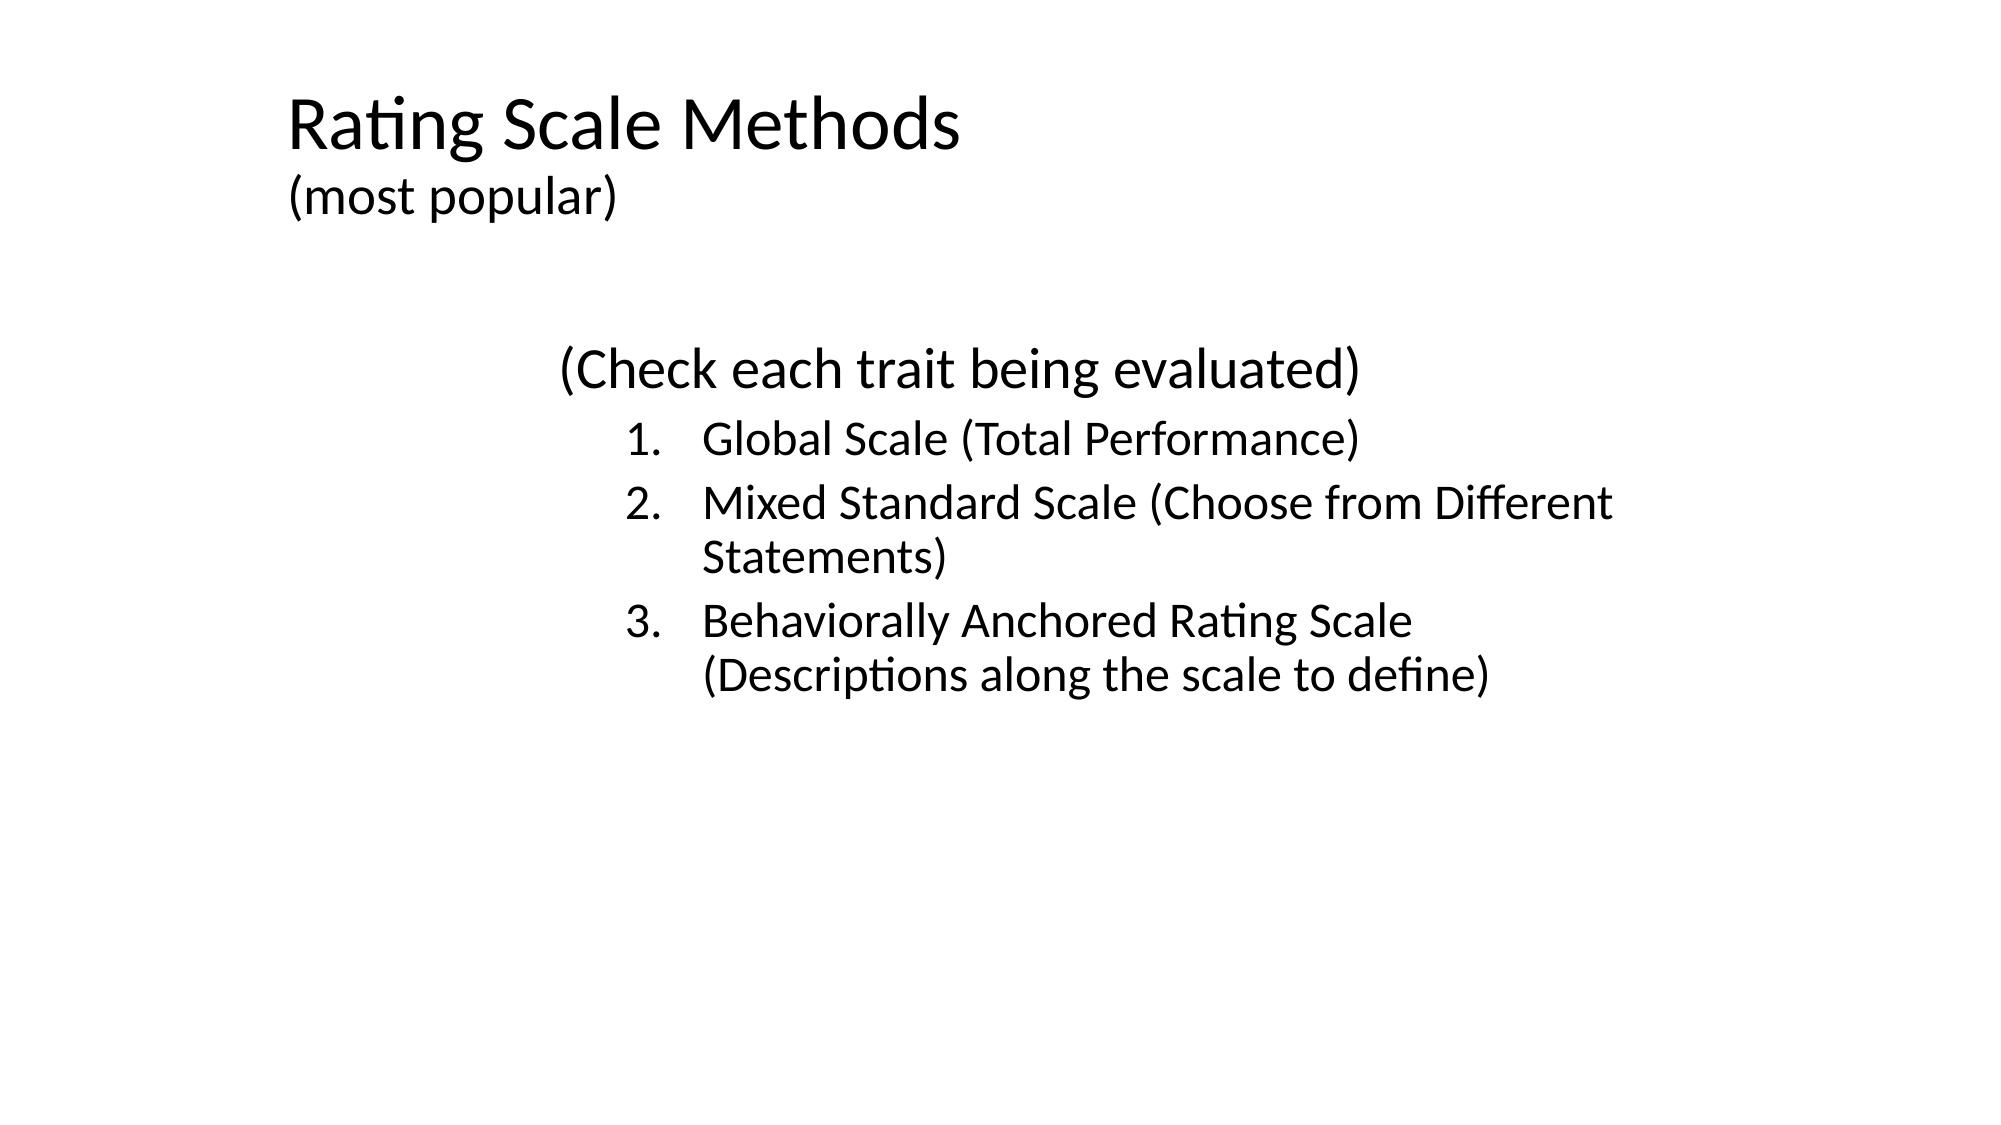

# Rating Scale Methods (most popular)
(Check each trait being evaluated)
Global Scale (Total Performance)
Mixed Standard Scale (Choose from Different Statements)
Behaviorally Anchored Rating Scale (Descriptions along the scale to define)